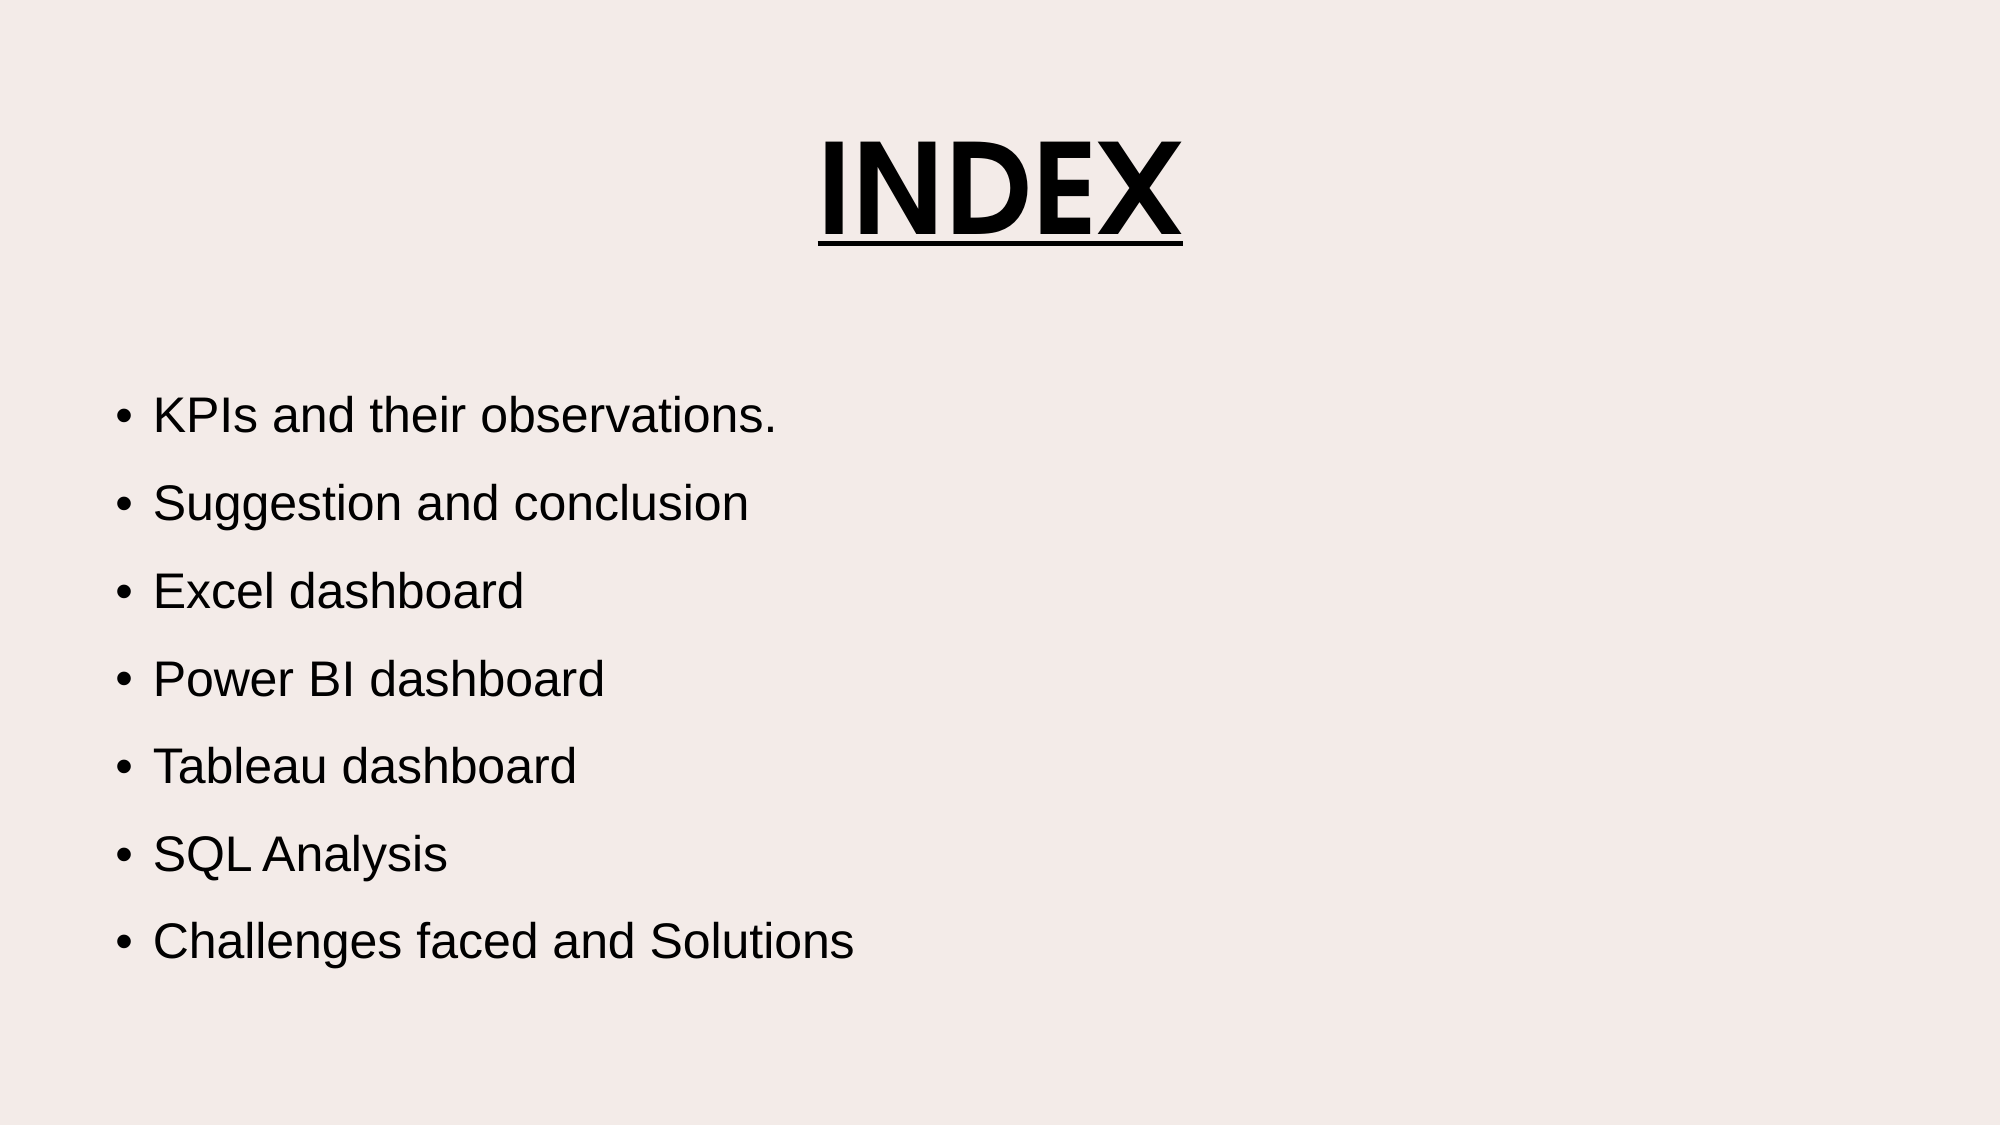

# INDEX
KPIs and their observations.
Suggestion and conclusion
Excel dashboard
Power BI dashboard
Tableau dashboard
SQL Analysis
Challenges faced and Solutions